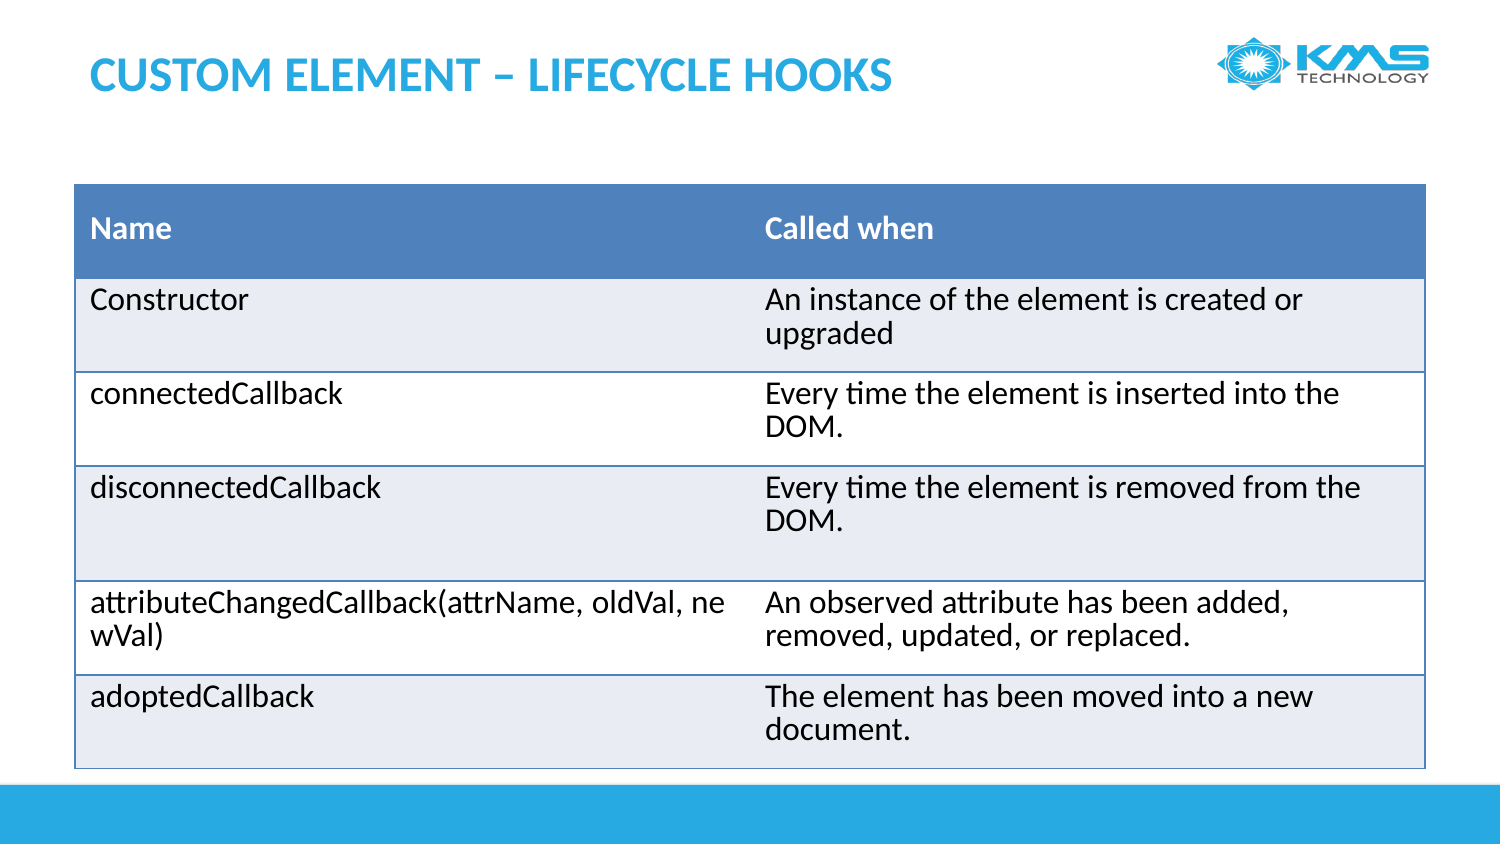

# Custom Element – lifecycle hooks
| Name | Called when |
| --- | --- |
| Constructor | An instance of the element is created or upgraded |
| connectedCallback | Every time the element is inserted into the DOM. |
| disconnectedCallback | Every time the element is removed from the DOM. |
| attributeChangedCallback(attrName, oldVal, newVal) | An observed attribute has been added, removed, updated, or replaced. |
| adoptedCallback | The element has been moved into a new document. |